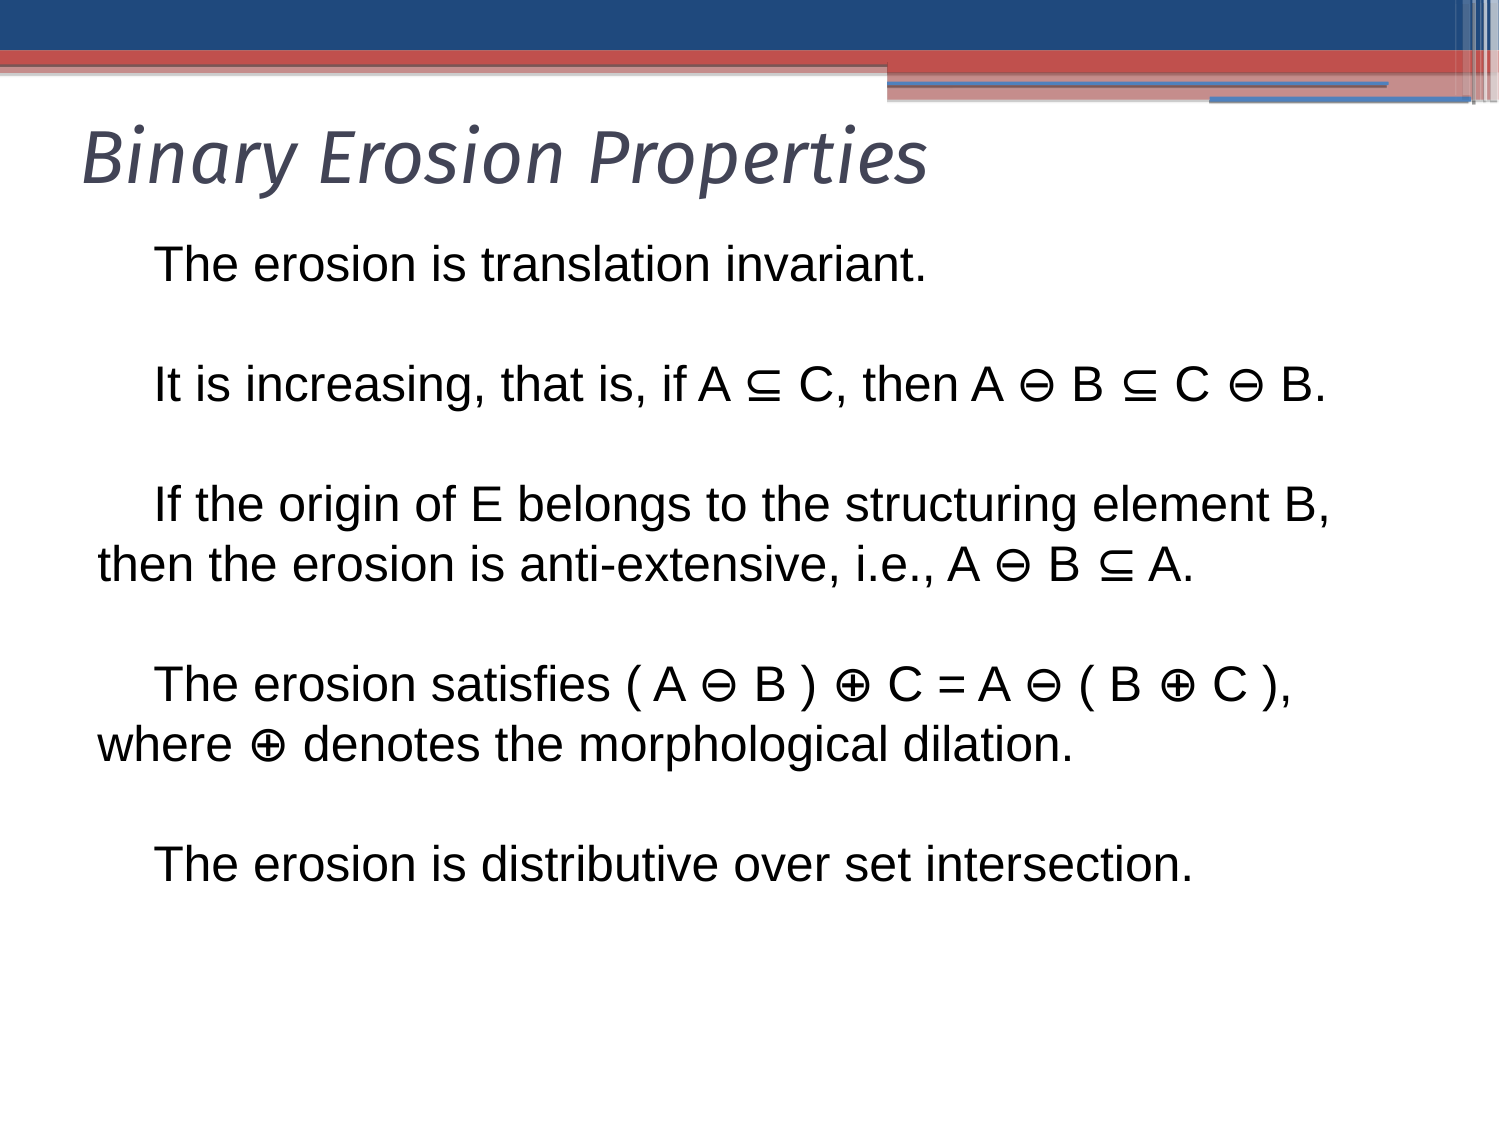

Binary Erosion Properties

    The erosion is translation invariant.

    It is increasing, that is, if A ⊆ C, then A ⊖ B ⊆ C ⊖ B.

    If the origin of E belongs to the structuring element B, then the erosion is anti-extensive, i.e., A ⊖ B ⊆ A.

    The erosion satisfies ( A ⊖ B ) ⊕ C = A ⊖ ( B ⊕ C ), where ⊕ denotes the morphological dilation.

    The erosion is distributive over set intersection.